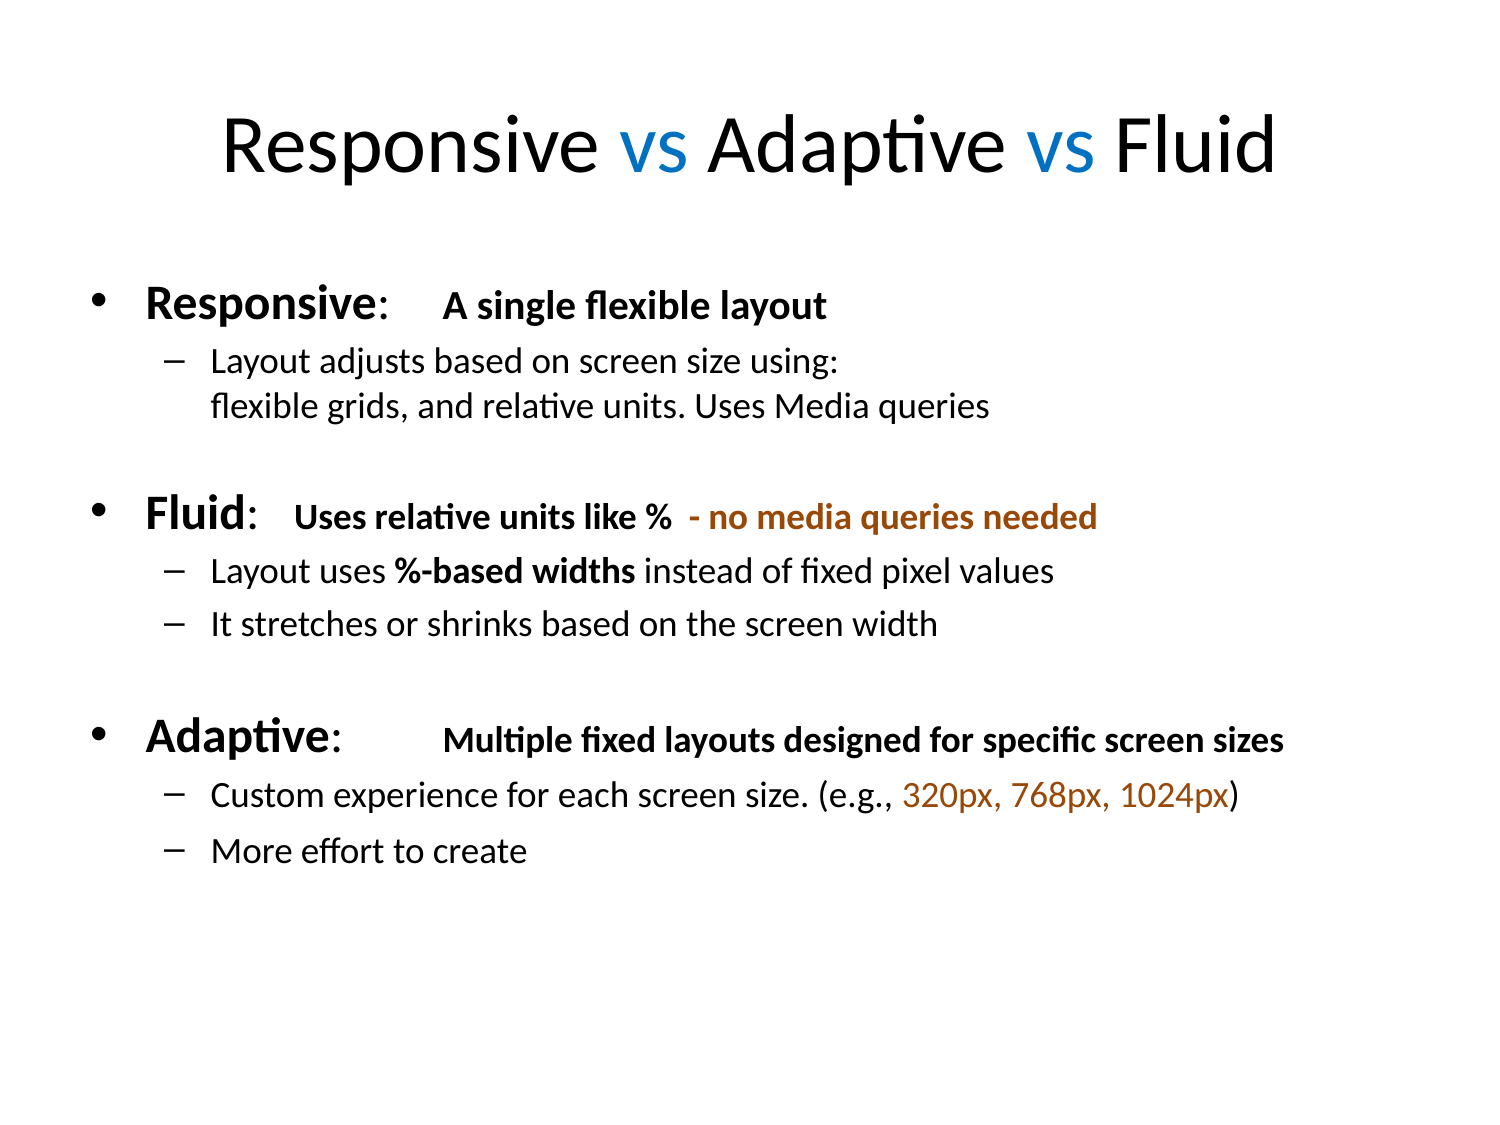

# Responsive vs Adaptive vs Fluid
Responsive: 	A single flexible layout
Layout adjusts based on screen size using:
flexible grids, and relative units. Uses Media queries
Fluid:			Uses relative units like %  - no media queries needed
Layout uses %-based widths instead of fixed pixel values
It stretches or shrinks based on the screen width
Adaptive: 		Multiple fixed layouts designed for specific screen sizes
Custom experience for each screen size. (e.g., 320px, 768px, 1024px)
More effort to create